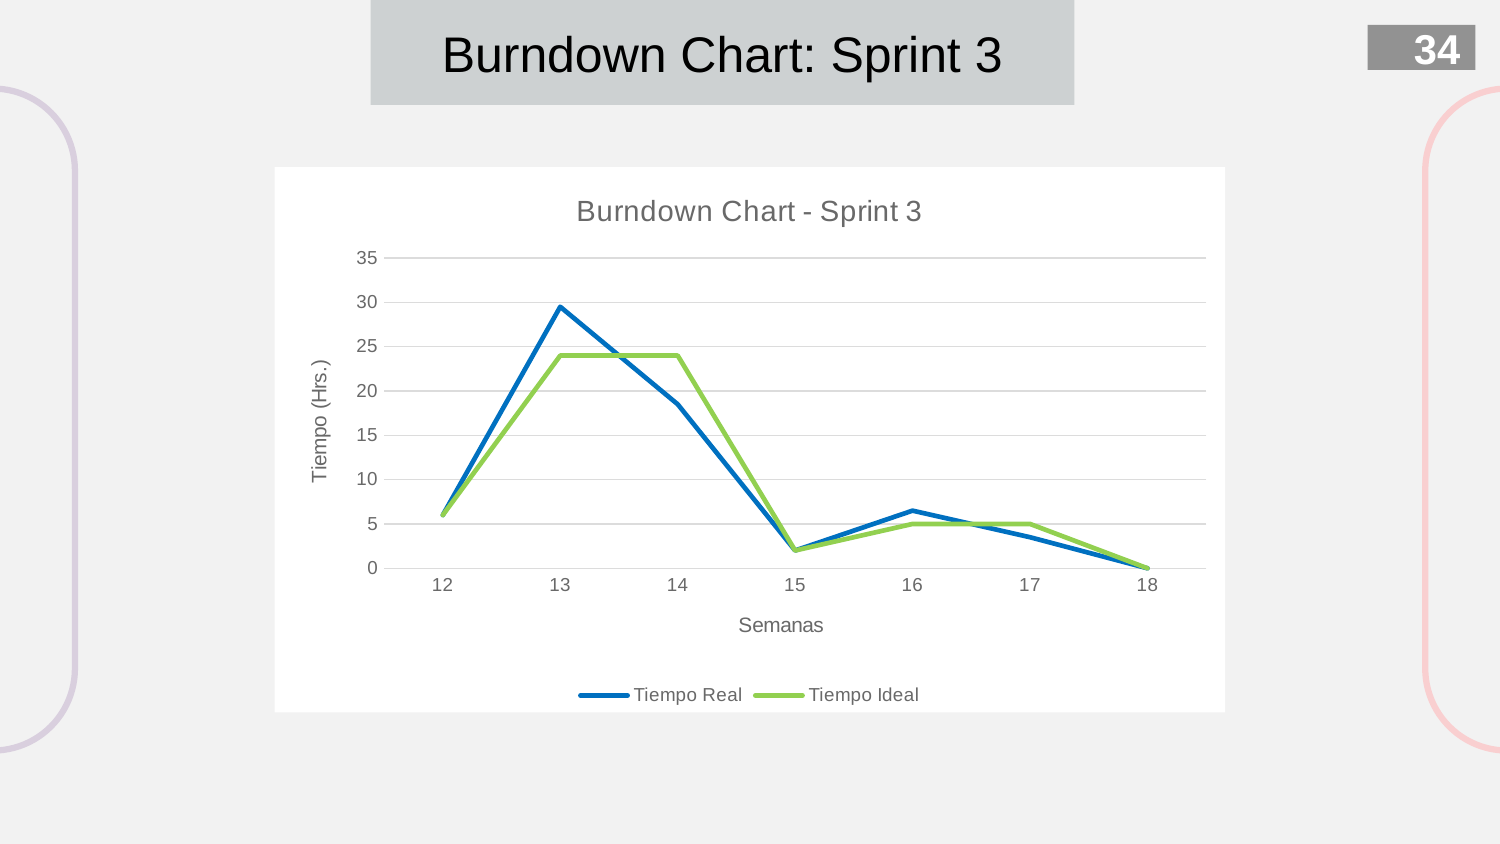

Burndown Chart: Sprint 3
34

### Chart: Burndown Chart - Sprint 3

| Category | Tiempo Real | Tiempo Ideal |
|---|---|---|
| 12 | 6.0 | 6.0 |
| 13 | 29.5 | 24.0 |
| 14 | 18.5 | 24.0 |
| 15 | 2.0 | 2.0 |
| 16 | 6.5 | 5.0 |
| 17 | 3.5 | 5.0 |
| 18 | 0.0 | 0.0 |